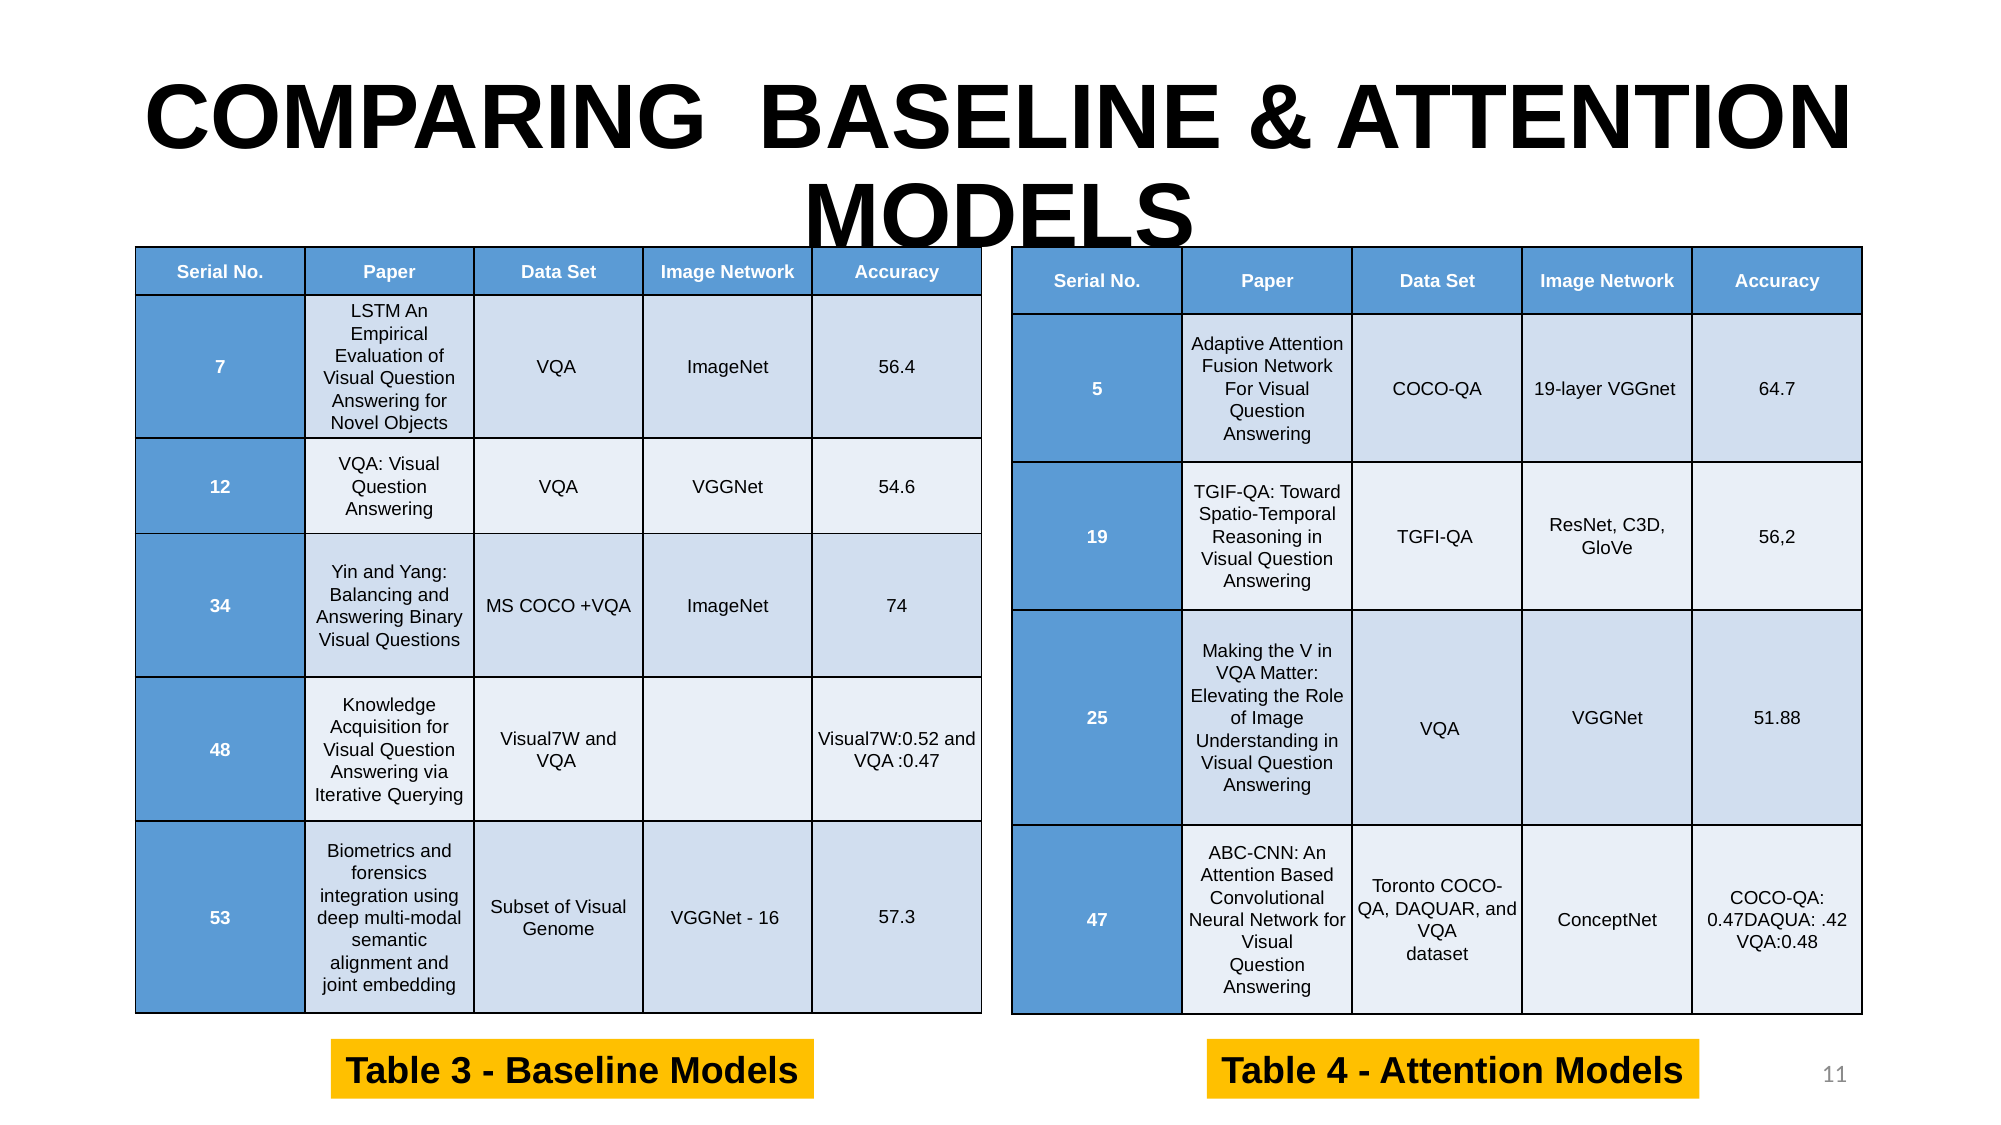

# COMPARING  BASELINE & ATTENTION MODELS
| Serial No. | Paper | Data Set | Image Network | Accuracy |
| --- | --- | --- | --- | --- |
| 7 | LSTM An Empirical Evaluation of Visual Question Answering for Novel Objects | VQA | ImageNet | 56.4 |
| 12 | VQA: Visual Question Answering | VQA | VGGNet | 54.6 |
| 34 | Yin and Yang: Balancing and Answering Binary Visual Questions | MS COCO +VQA | ImageNet | 74 |
| 48 | Knowledge Acquisition for Visual Question Answering via Iterative Querying | Visual7W and VQA |  | Visual7W:0.52 and VQA :0.47 |
| 53 | Biometrics and forensics integration using deep multi-modal semantic alignment and joint embedding | Subset of Visual Genome | VGGNet - 16 | 57.3 |
| Serial No. | Paper | Data Set | Image Network | Accuracy |
| --- | --- | --- | --- | --- |
| 5 | Adaptive Attention Fusion Network For Visual Question Answering | COCO-QA | 19-layer VGGnet | 64.7 |
| 19 | TGIF-QA: Toward Spatio-Temporal Reasoning in Visual Question Answering | TGFI-QA | ResNet, C3D, GloVe | 56,2 |
| 25 | Making the V in VQA Matter: Elevating the Role of Image Understanding in Visual Question Answering | VQA | VGGNet | 51.88 |
| 47 | ABC-CNN: An Attention Based Convolutional Neural Network for Visual Question Answering | Toronto COCO-QA, DAQUAR, and VQA dataset | ConceptNet | COCO-QA: 0.47DAQUA: .42 VQA:0.48 |
Table 3 - Baseline Models
Table 4 - Attention Models
11